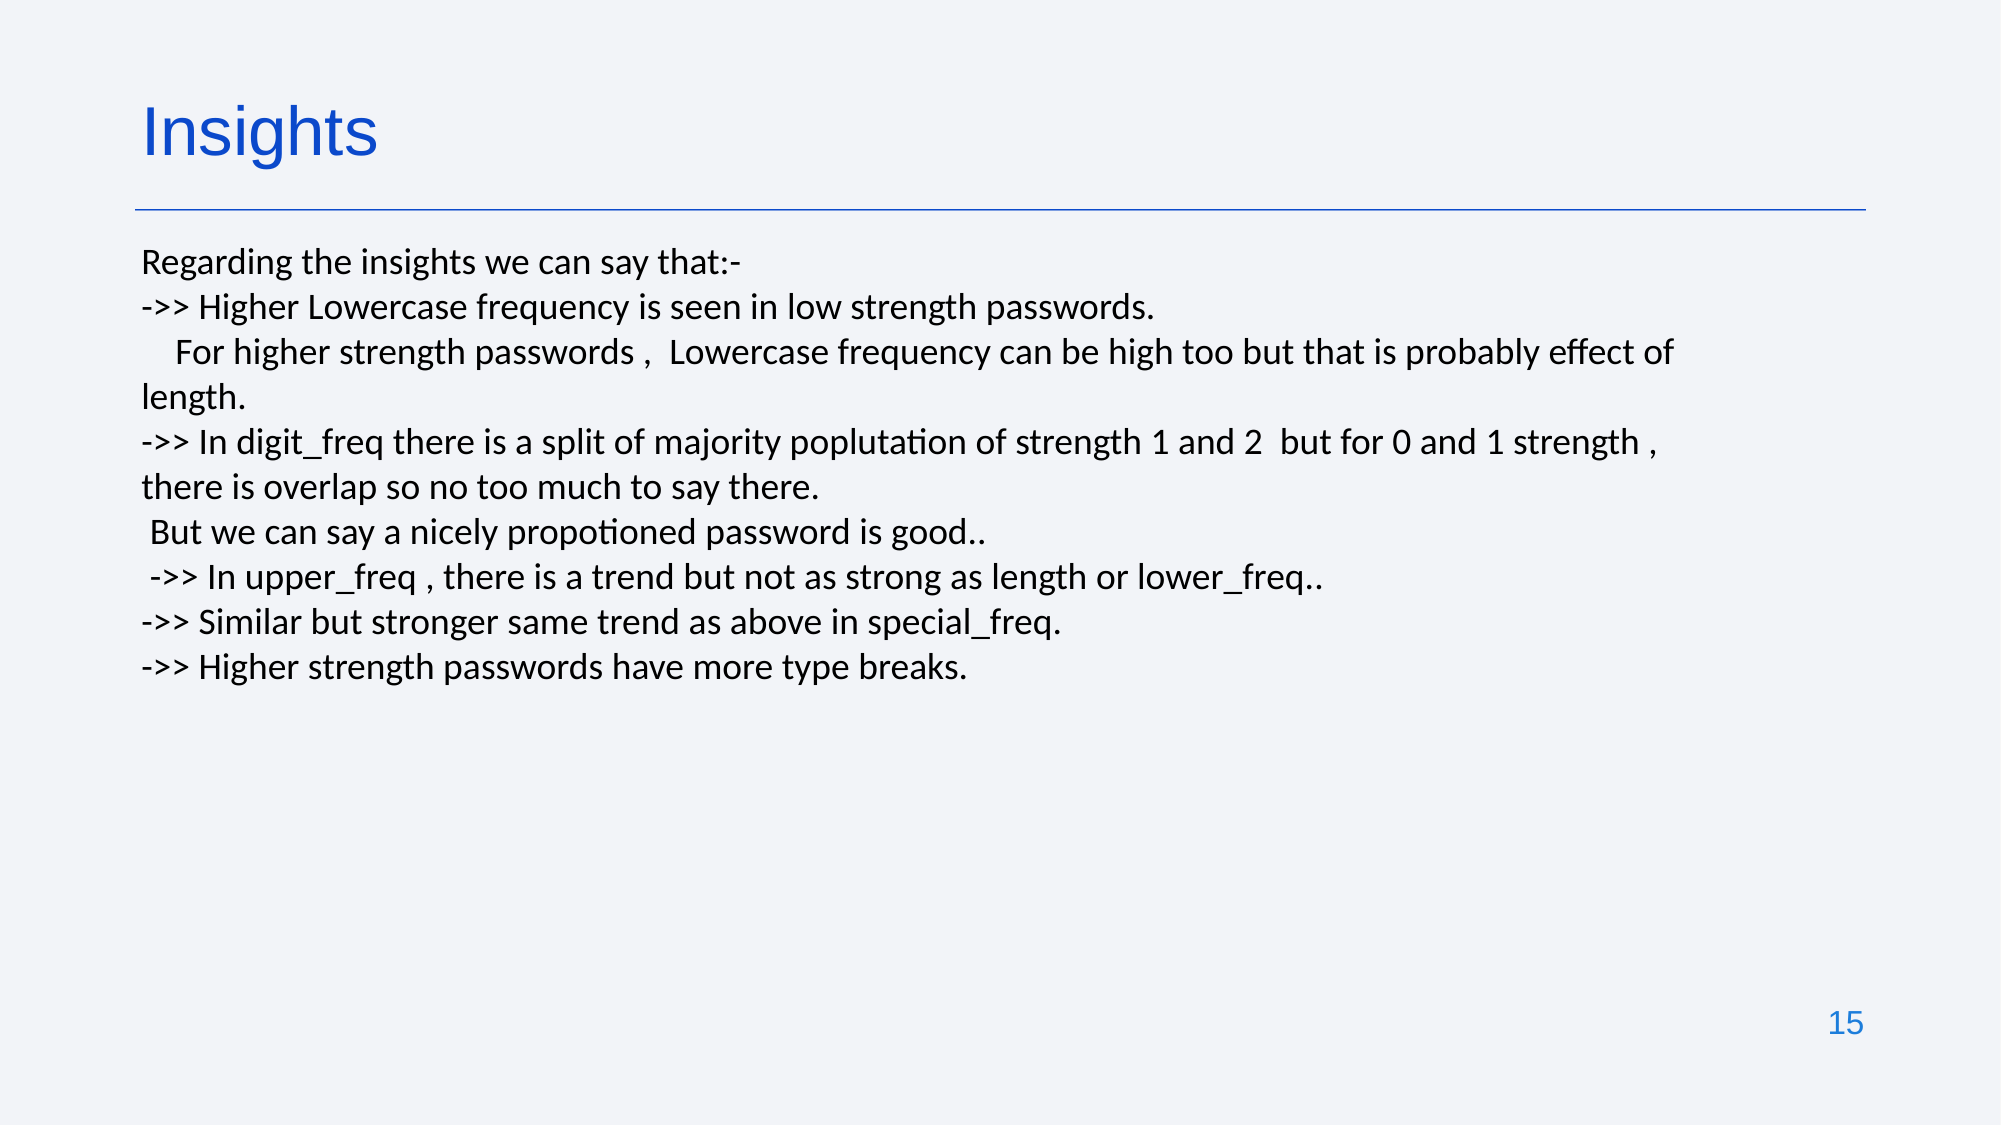

Insights
Regarding the insights we can say that:-
->> Higher Lowercase frequency is seen in low strength passwords.
    For higher strength passwords ,  Lowercase frequency can be high too but that is probably effect of length.
->> In digit_freq there is a split of majority poplutation of strength 1 and 2  but for 0 and 1 strength , there is overlap so no too much to say there.
 But we can say a nicely propotioned password is good..
 ->> In upper_freq , there is a trend but not as strong as length or lower_freq..
->> Similar but stronger same trend as above in special_freq.
->> Higher strength passwords have more type breaks.
15